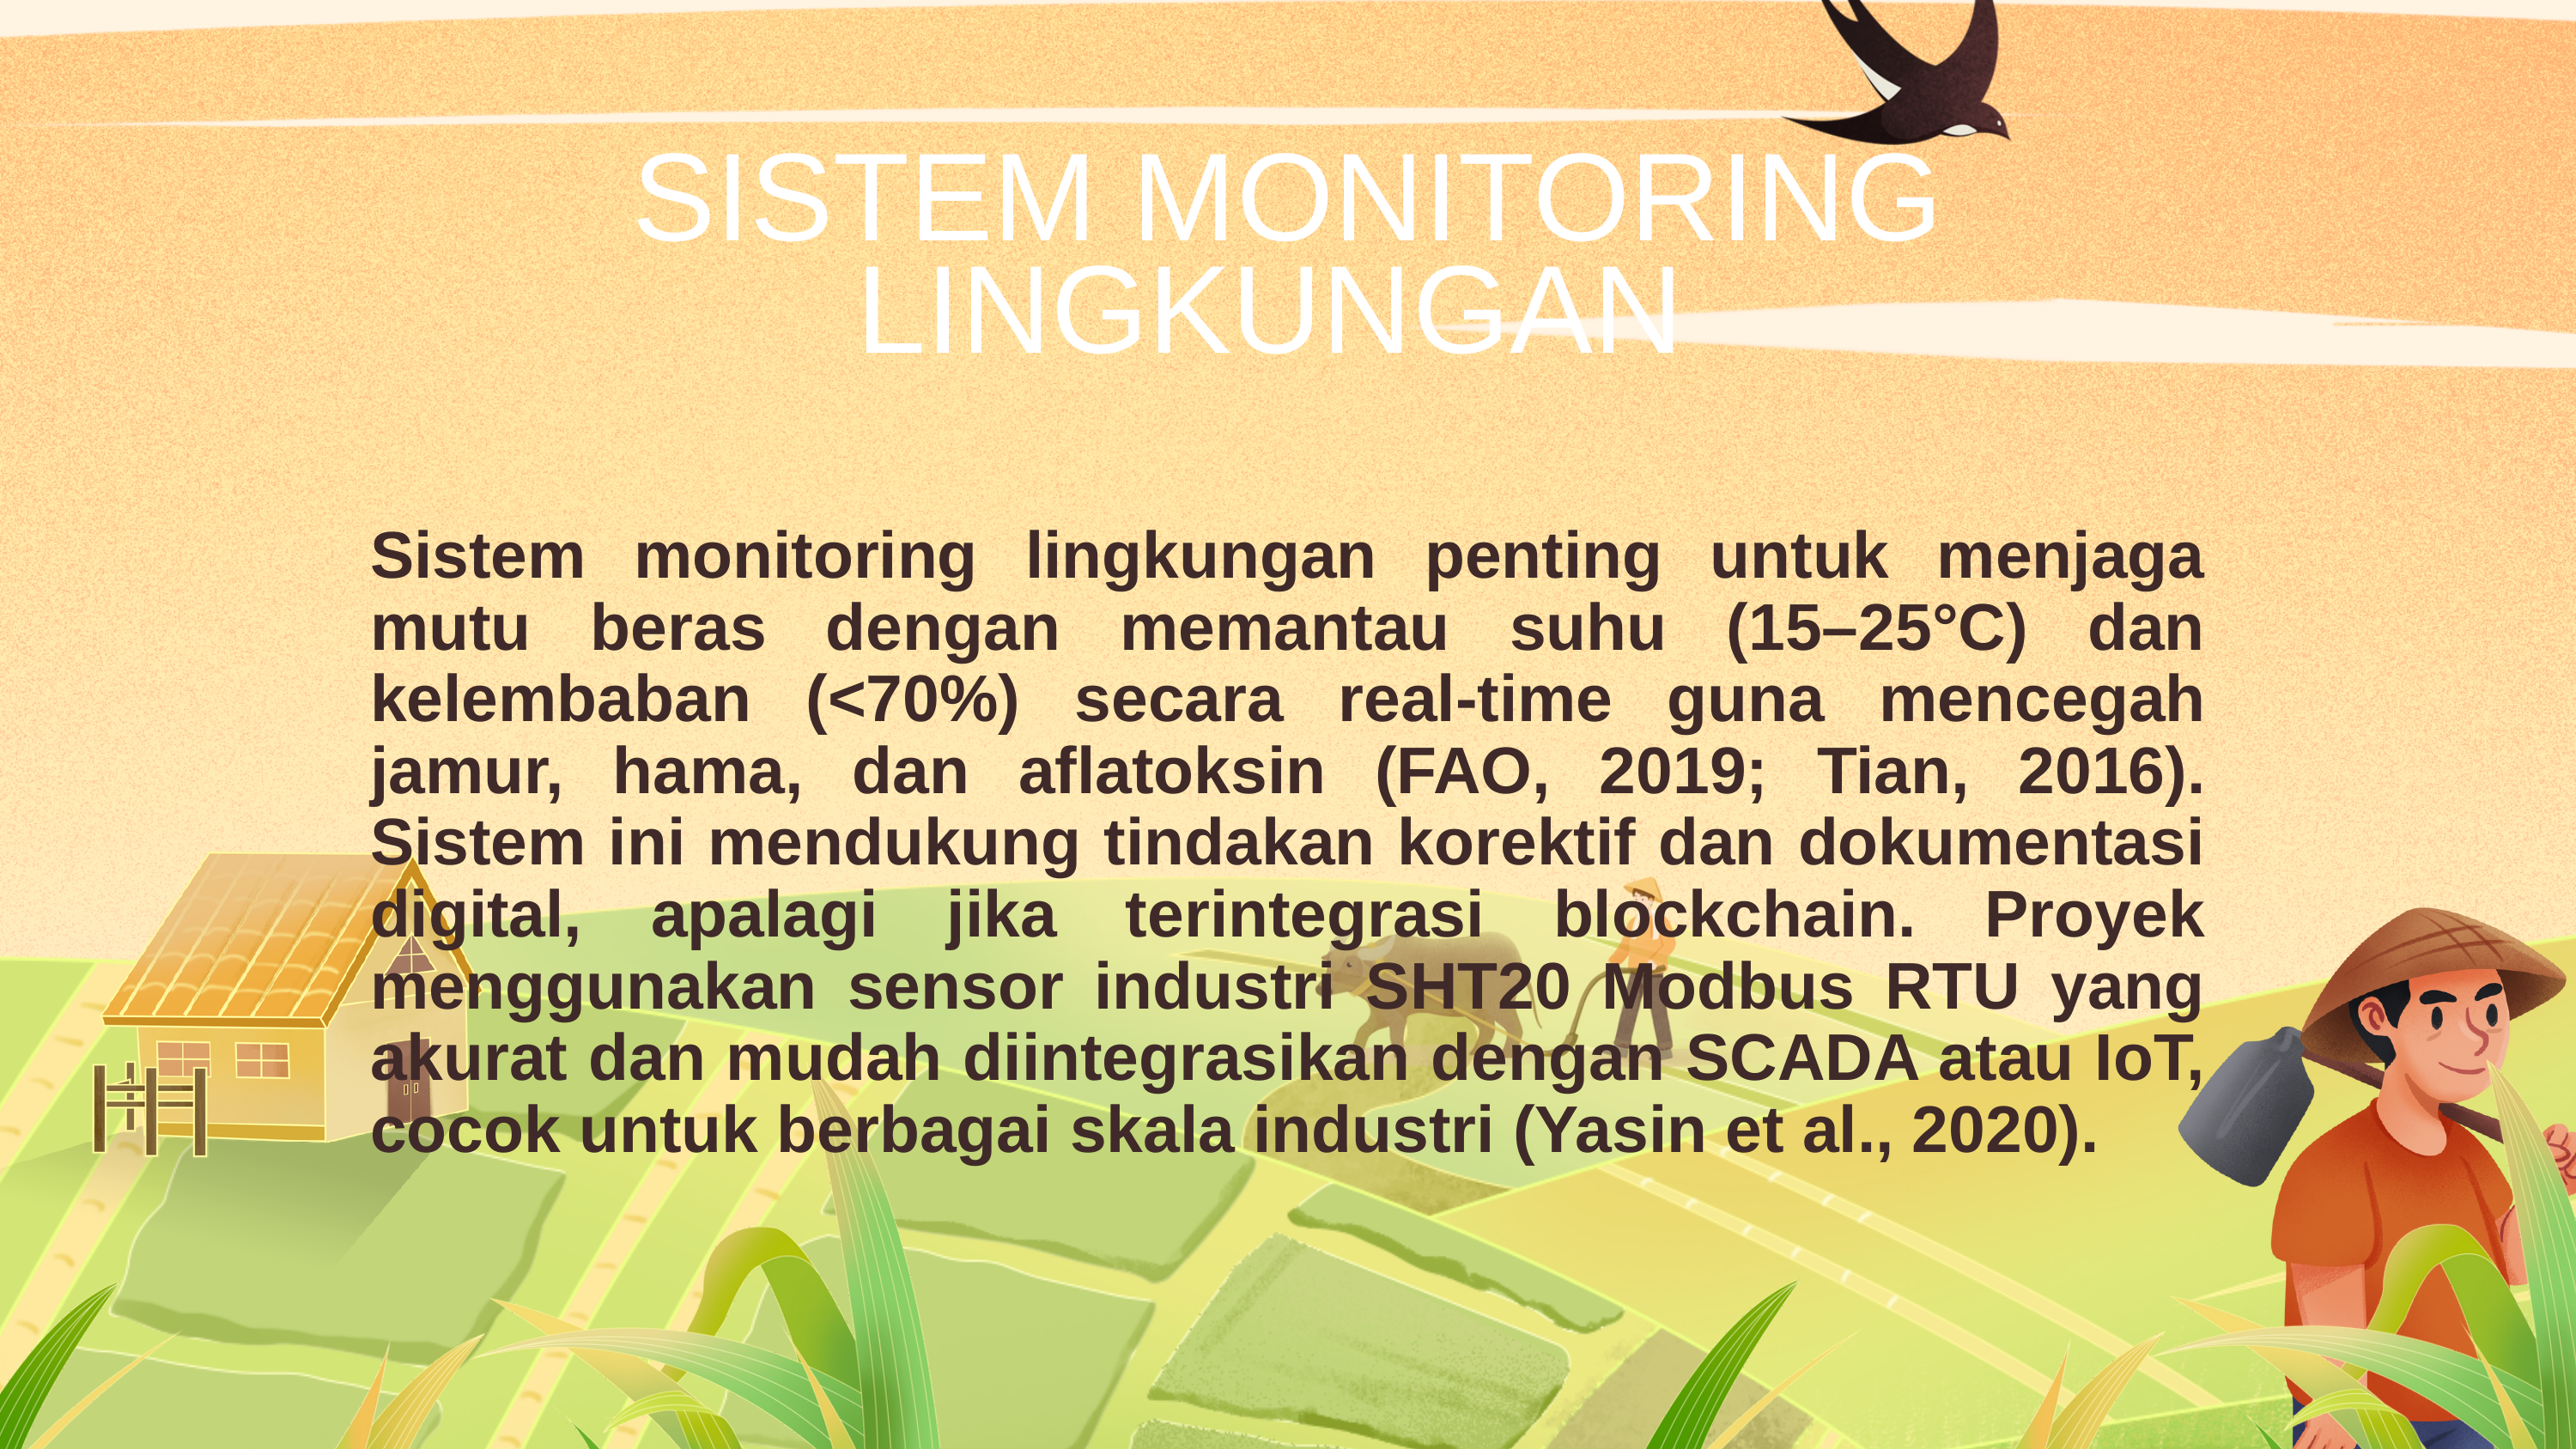

SISTEM MONITORING LINGKUNGAN
Sistem monitoring lingkungan penting untuk menjaga mutu beras dengan memantau suhu (15–25°C) dan kelembaban (<70%) secara real-time guna mencegah jamur, hama, dan aflatoksin (FAO, 2019; Tian, 2016). Sistem ini mendukung tindakan korektif dan dokumentasi digital, apalagi jika terintegrasi blockchain. Proyek menggunakan sensor industri SHT20 Modbus RTU yang akurat dan mudah diintegrasikan dengan SCADA atau IoT, cocok untuk berbagai skala industri (Yasin et al., 2020).